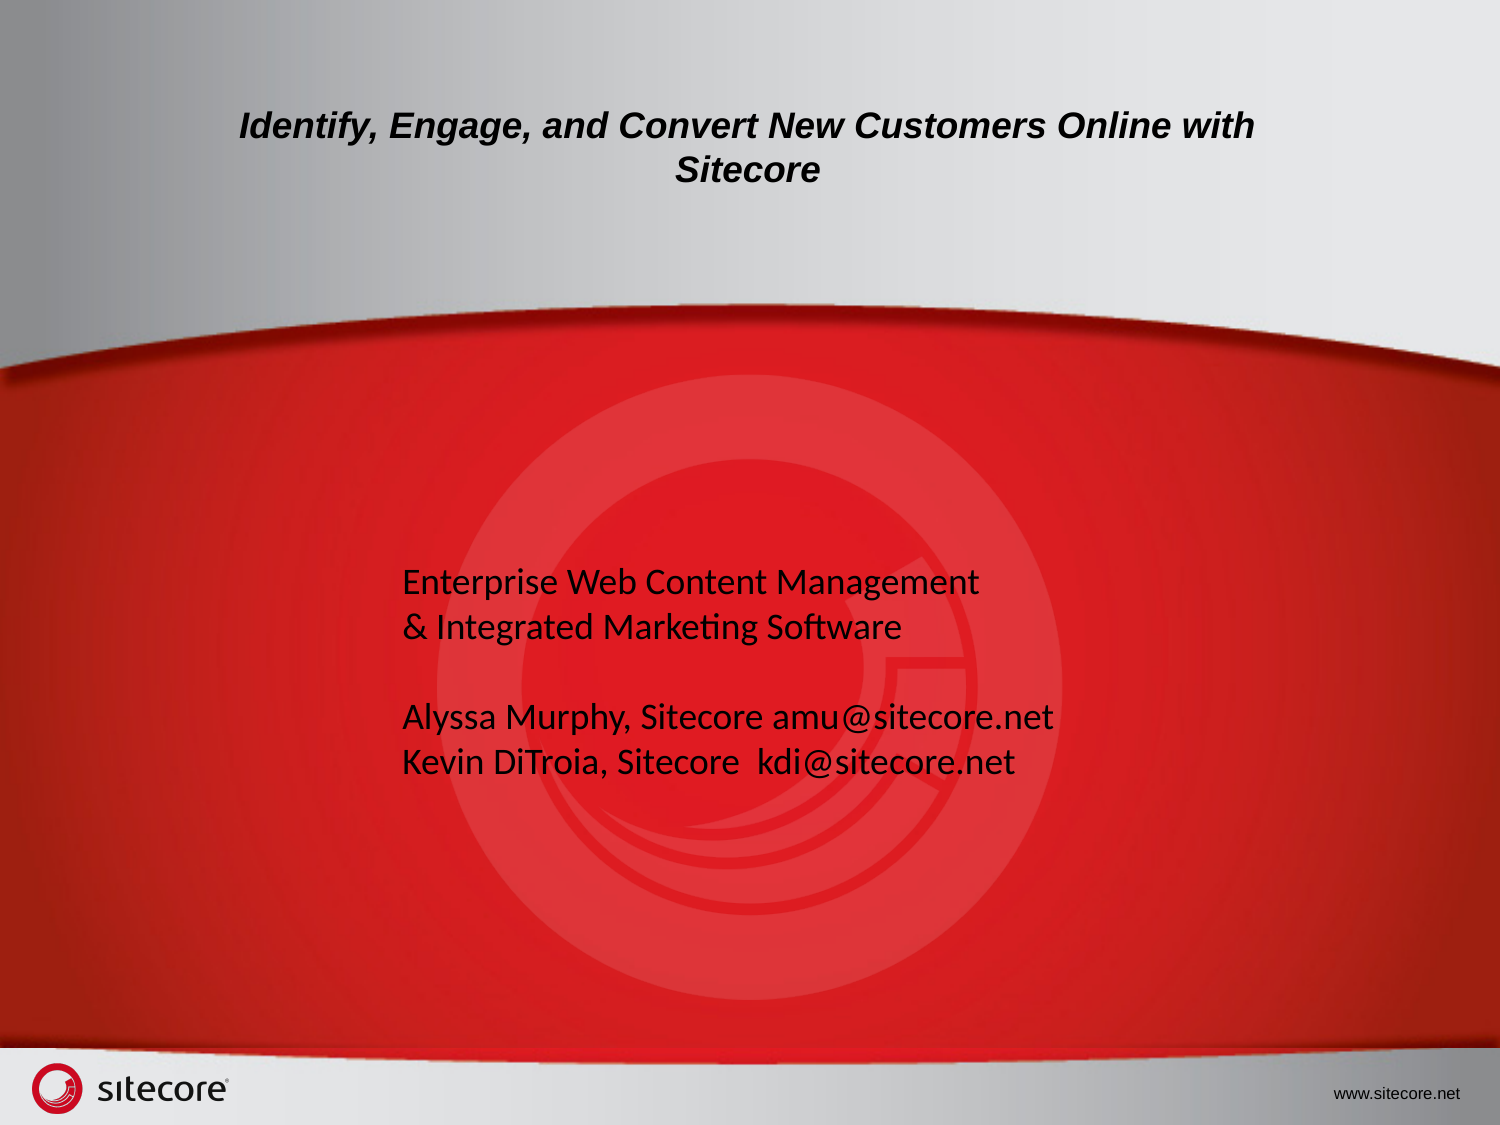

Identify, Engage, and Convert New Customers Online with Sitecore
Enterprise Web Content Management
& Integrated Marketing Software

Alyssa Murphy, Sitecore amu@sitecore.net
Kevin DiTroia, Sitecore  kdi@sitecore.net